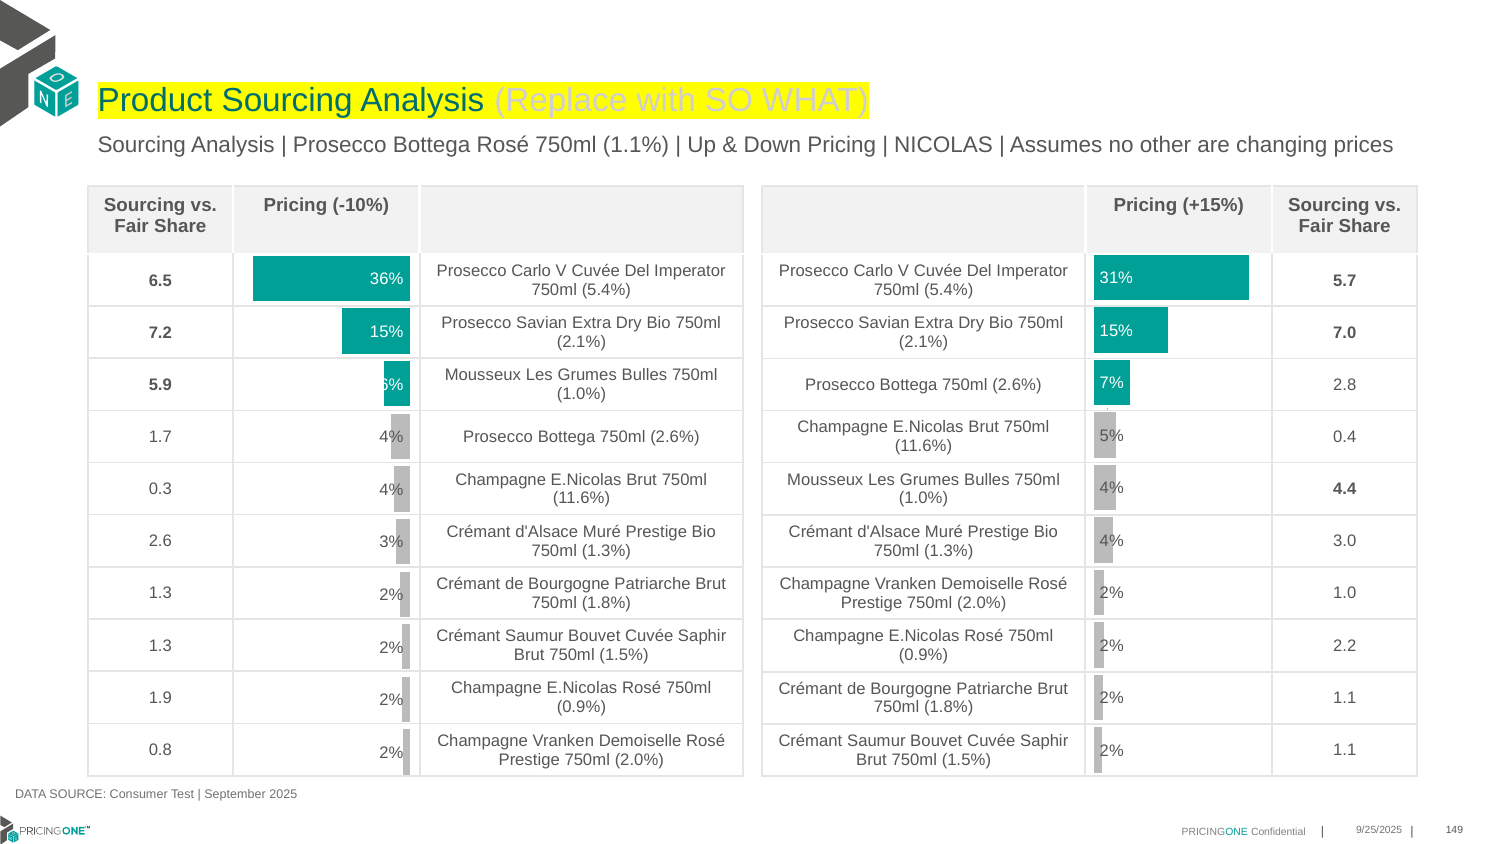

# Product Sourcing Analysis (Replace with SO WHAT)
Sourcing Analysis | Prosecco Bottega Rosé 750ml (1.1%) | Up & Down Pricing | NICOLAS | Assumes no other are changing prices
| Sourcing vs. Fair Share | Pricing (-10%) |  |
| --- | --- | --- |
| 6.5 |  | Prosecco Carlo V Cuvée Del Imperator 750ml (5.4%) |
| 7.2 |  | Prosecco Savian Extra Dry Bio 750ml (2.1%) |
| 5.9 |  | Mousseux Les Grumes Bulles 750ml (1.0%) |
| 1.7 |  | Prosecco Bottega 750ml (2.6%) |
| 0.3 |  | Champagne E.Nicolas Brut 750ml (11.6%) |
| 2.6 |  | Crémant d'Alsace Muré Prestige Bio 750ml (1.3%) |
| 1.3 |  | Crémant de Bourgogne Patriarche Brut 750ml (1.8%) |
| 1.3 |  | Crémant Saumur Bouvet Cuvée Saphir Brut 750ml (1.5%) |
| 1.9 |  | Champagne E.Nicolas Rosé 750ml (0.9%) |
| 0.8 |  | Champagne Vranken Demoiselle Rosé Prestige 750ml (2.0%) |
|  | Pricing (+15%) | Sourcing vs. Fair Share |
| --- | --- | --- |
| Prosecco Carlo V Cuvée Del Imperator 750ml (5.4%) |  | 5.7 |
| Prosecco Savian Extra Dry Bio 750ml (2.1%) |  | 7.0 |
| Prosecco Bottega 750ml (2.6%) |  | 2.8 |
| Champagne E.Nicolas Brut 750ml (11.6%) |  | 0.4 |
| Mousseux Les Grumes Bulles 750ml (1.0%) |  | 4.4 |
| Crémant d'Alsace Muré Prestige Bio 750ml (1.3%) |  | 3.0 |
| Champagne Vranken Demoiselle Rosé Prestige 750ml (2.0%) |  | 1.0 |
| Champagne E.Nicolas Rosé 750ml (0.9%) |  | 2.2 |
| Crémant de Bourgogne Patriarche Brut 750ml (1.8%) |  | 1.1 |
| Crémant Saumur Bouvet Cuvée Saphir Brut 750ml (1.5%) |  | 1.1 |

### Chart

| Category | Prosecco Bottega Rosé 750ml (1.1%) |
|---|---|
| Prosecco Carlo V Cuvée Del Imperator 750ml (5.4%) | 0.31441258334284655 |
| Prosecco Savian Extra Dry Bio 750ml (2.1%) | 0.1512780475705647 |
| Prosecco Bottega 750ml (2.6%) | 0.07278514821365059 |
| Champagne E.Nicolas Brut 750ml (11.6%) | 0.045163603078409664 |
| Mousseux Les Grumes Bulles 750ml (1.0%) | 0.04461934836468007 |
| Crémant d'Alsace Muré Prestige Bio 750ml (1.3%) | 0.0389274366410296 |
| Champagne Vranken Demoiselle Rosé Prestige 750ml (2.0%) | 0.021300508762446678 |
| Champagne E.Nicolas Rosé 750ml (0.9%) | 0.021060392973169282 |
| Crémant de Bourgogne Patriarche Brut 750ml (1.8%) | 0.01963855139473498 |
| Crémant Saumur Bouvet Cuvée Saphir Brut 750ml (1.5%) | 0.01600770740887231 |

### Chart

| Category | Prosecco Bottega Rosé 750ml (1.1%) |
|---|---|
| Prosecco Carlo V Cuvée Del Imperator 750ml (5.4%) | 0.35852826687398753 |
| Prosecco Savian Extra Dry Bio 750ml (2.1%) | 0.15452304204563486 |
| Mousseux Les Grumes Bulles 750ml (1.0%) | 0.06050317291620685 |
| Prosecco Bottega 750ml (2.6%) | 0.043649620504512404 |
| Champagne E.Nicolas Brut 750ml (11.6%) | 0.036331994266938845 |
| Crémant d'Alsace Muré Prestige Bio 750ml (1.3%) | 0.033407877368251265 |
| Crémant de Bourgogne Patriarche Brut 750ml (1.8%) | 0.023615402725853475 |
| Crémant Saumur Bouvet Cuvée Saphir Brut 750ml (1.5%) | 0.019618863702085713 |
| Champagne E.Nicolas Rosé 750ml (0.9%) | 0.01820963451213065 |
| Champagne Vranken Demoiselle Rosé Prestige 750ml (2.0%) | 0.01705603021017736 |
DATA SOURCE: Consumer Test | September 2025

9/25/2025
149